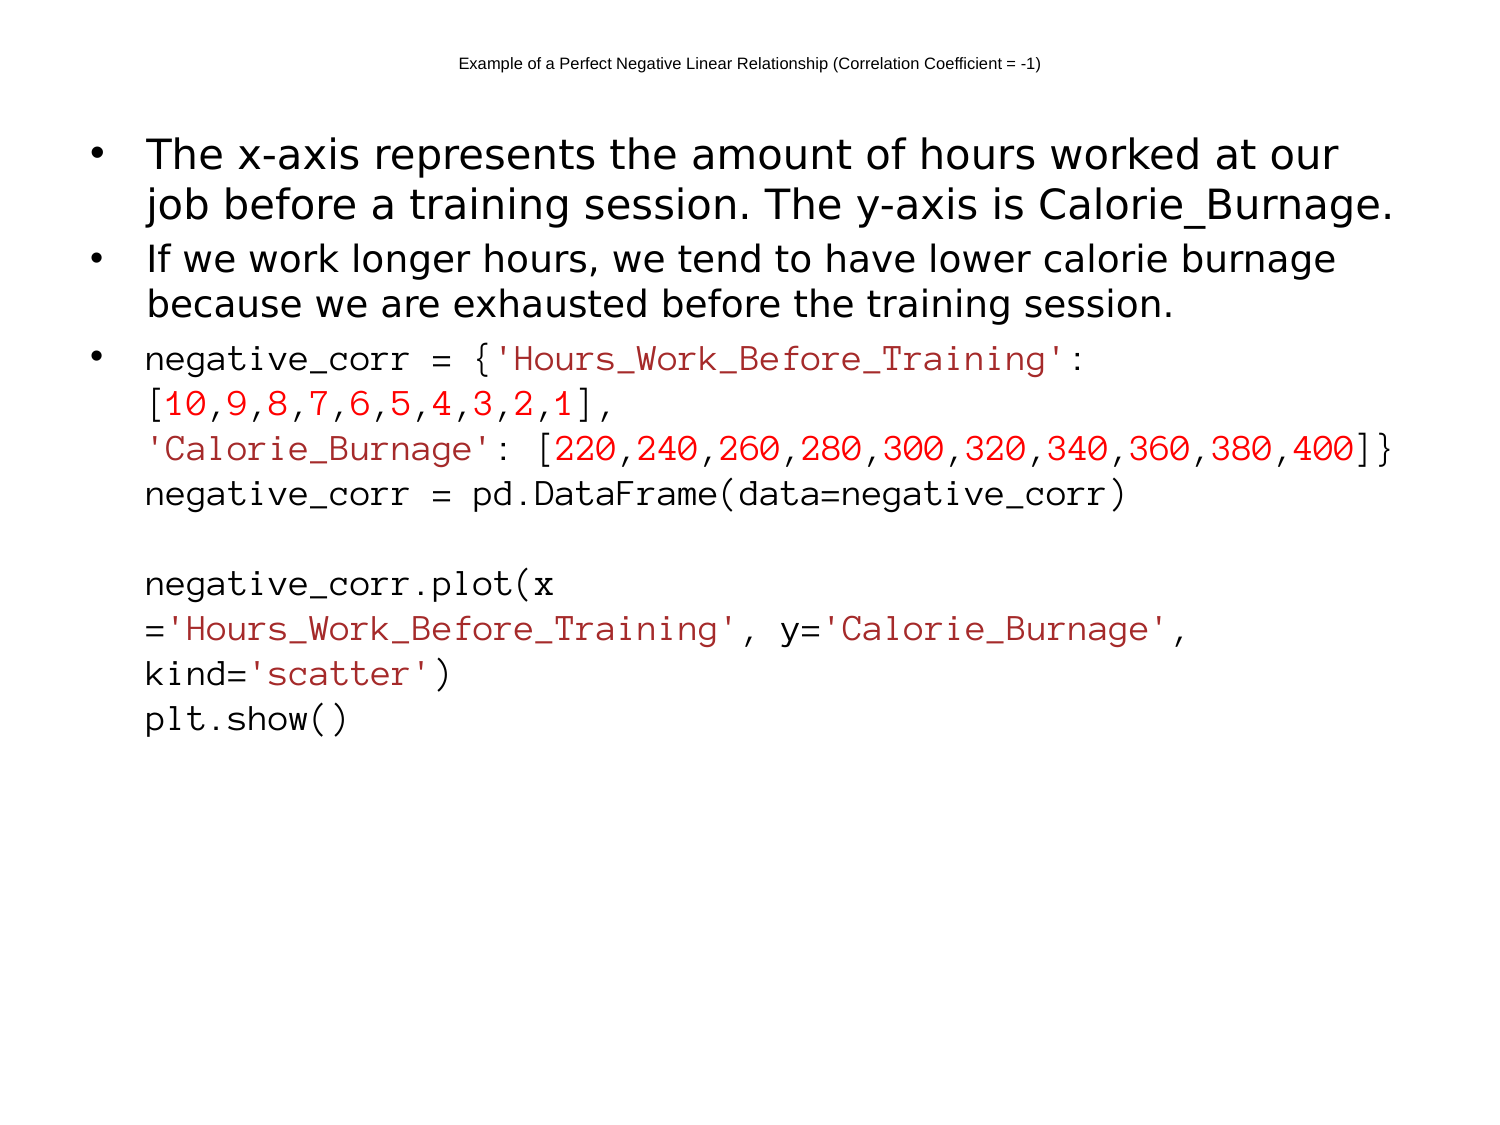

# Example of a Perfect Negative Linear Relationship (Correlation Coefficient = -1)
The x-axis represents the amount of hours worked at our job before a training session. The y-axis is Calorie_Burnage.
If we work longer hours, we tend to have lower calorie burnage because we are exhausted before the training session.
negative_corr = {'Hours_Work_Before_Training': [10,9,8,7,6,5,4,3,2,1],
'Calorie_Burnage': [220,240,260,280,300,320,340,360,380,400]}
negative_corr = pd.DataFrame(data=negative_corr)
negative_corr.plot(x ='Hours_Work_Before_Training', y='Calorie_Burnage', kind='scatter')
plt.show()